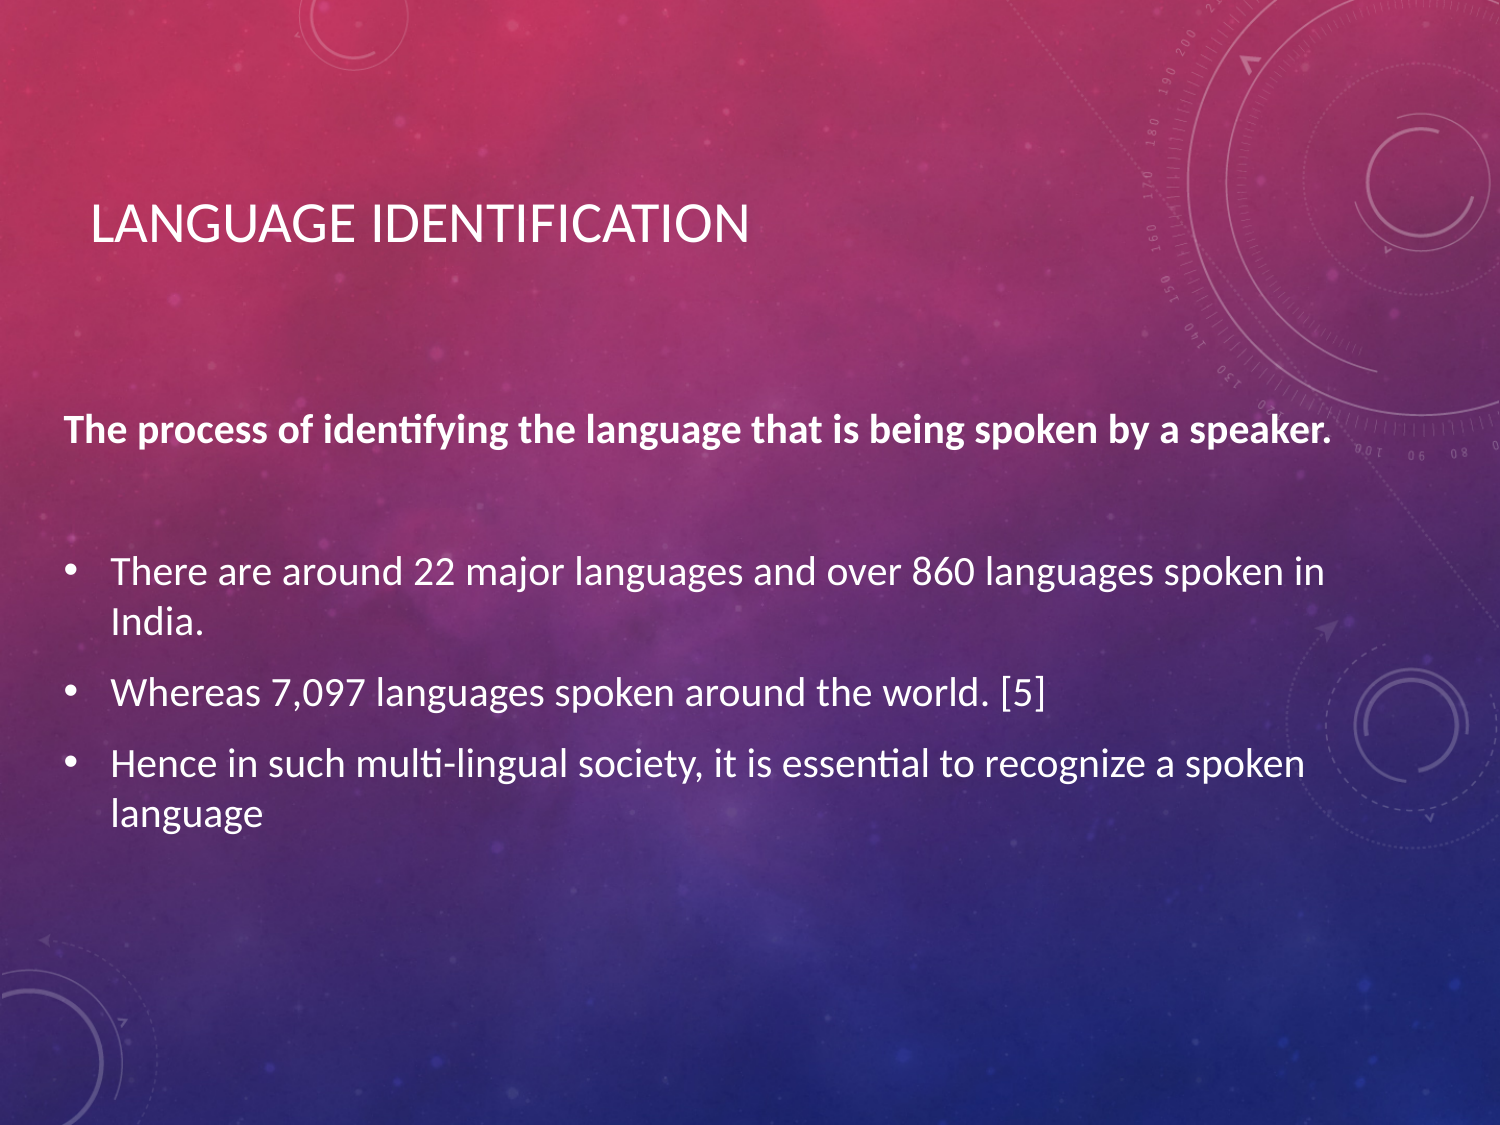

# Language Identification
The process of identifying the language that is being spoken by a speaker.

There are around 22 major languages and over 860 languages spoken in India.
Whereas 7,097 languages spoken around the world. [5]
Hence in such multi-lingual society, it is essential to recognize a spoken language